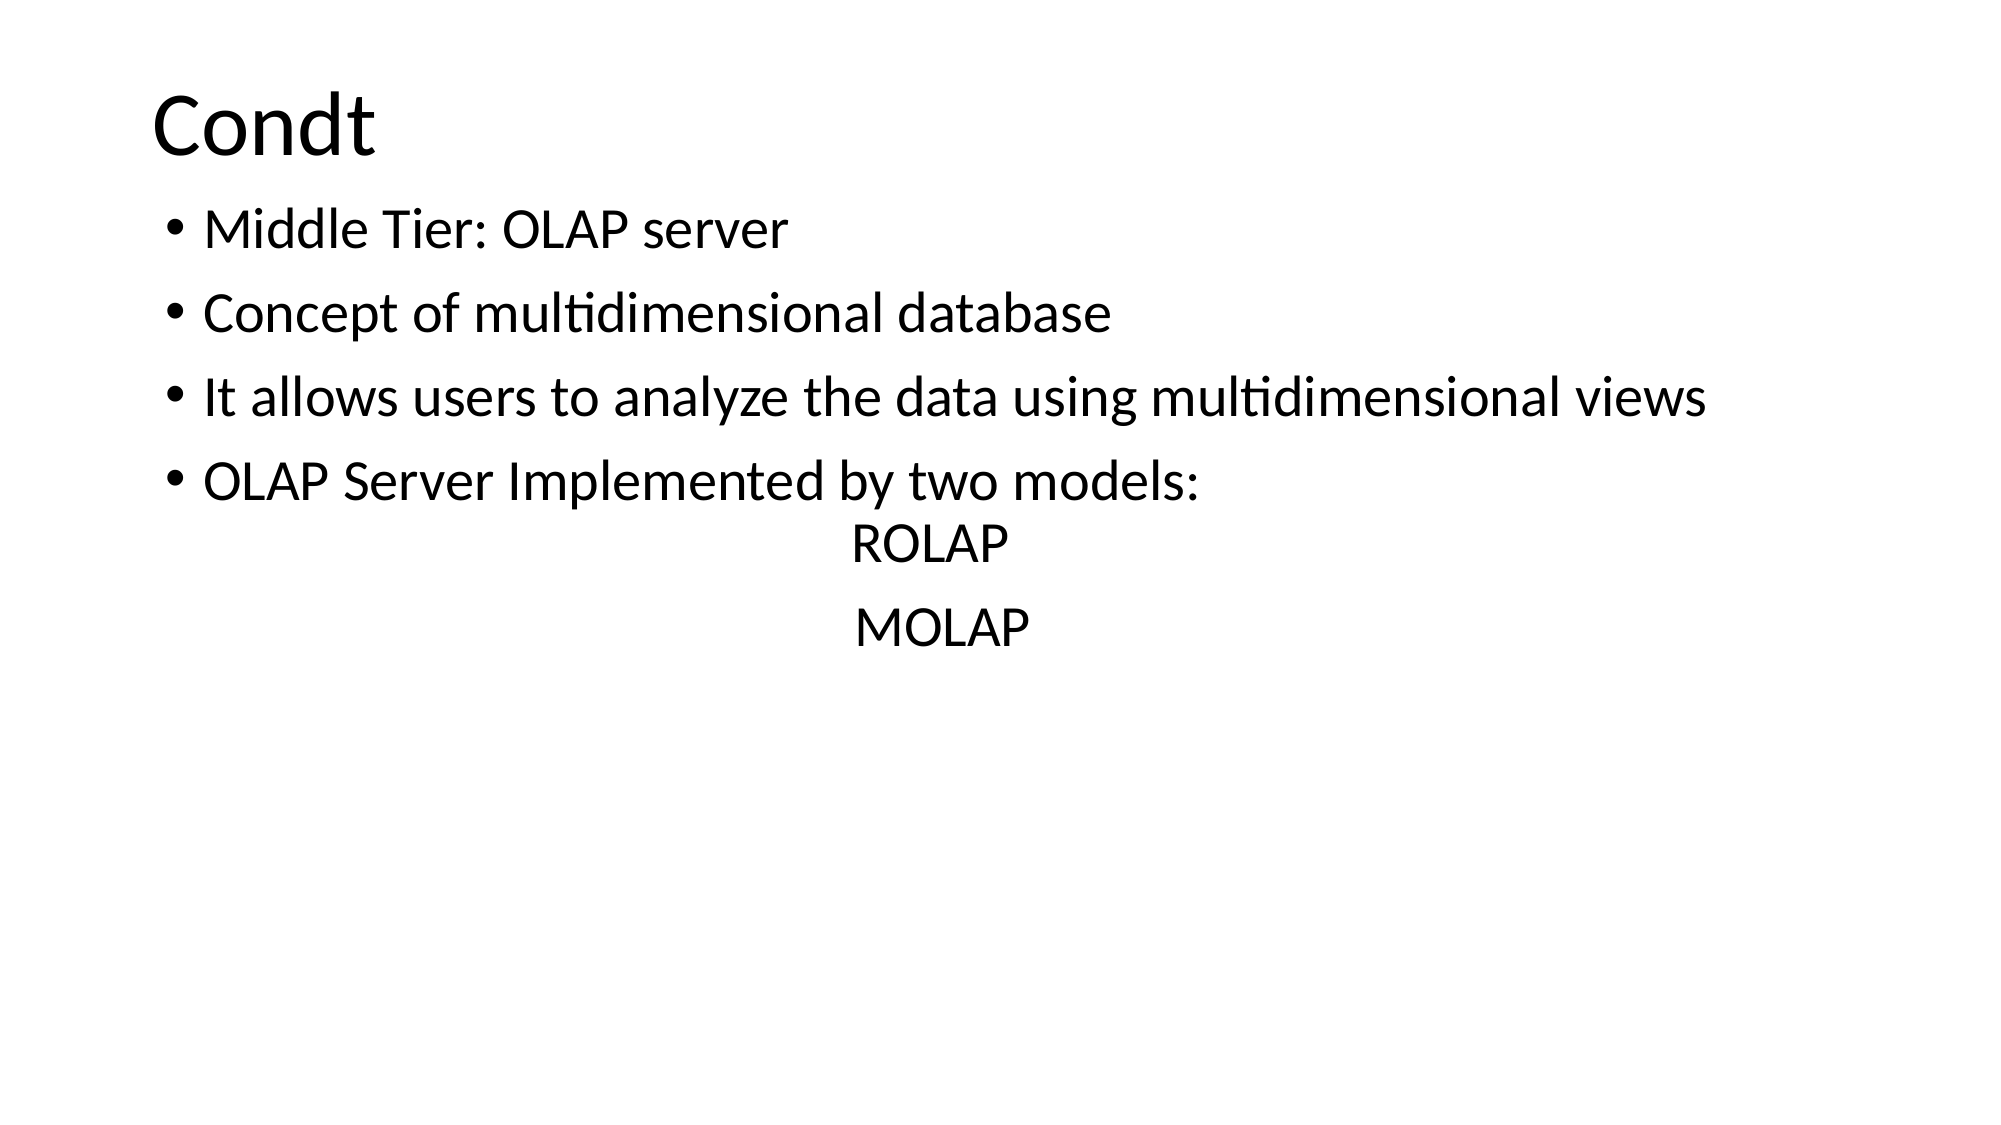

# Condt
Middle Tier: OLAP server
Concept of multidimensional database
It allows users to analyze the data using multidimensional views
OLAP Server Implemented by two models:
                                                 ROLAP
                                                    MOLAP